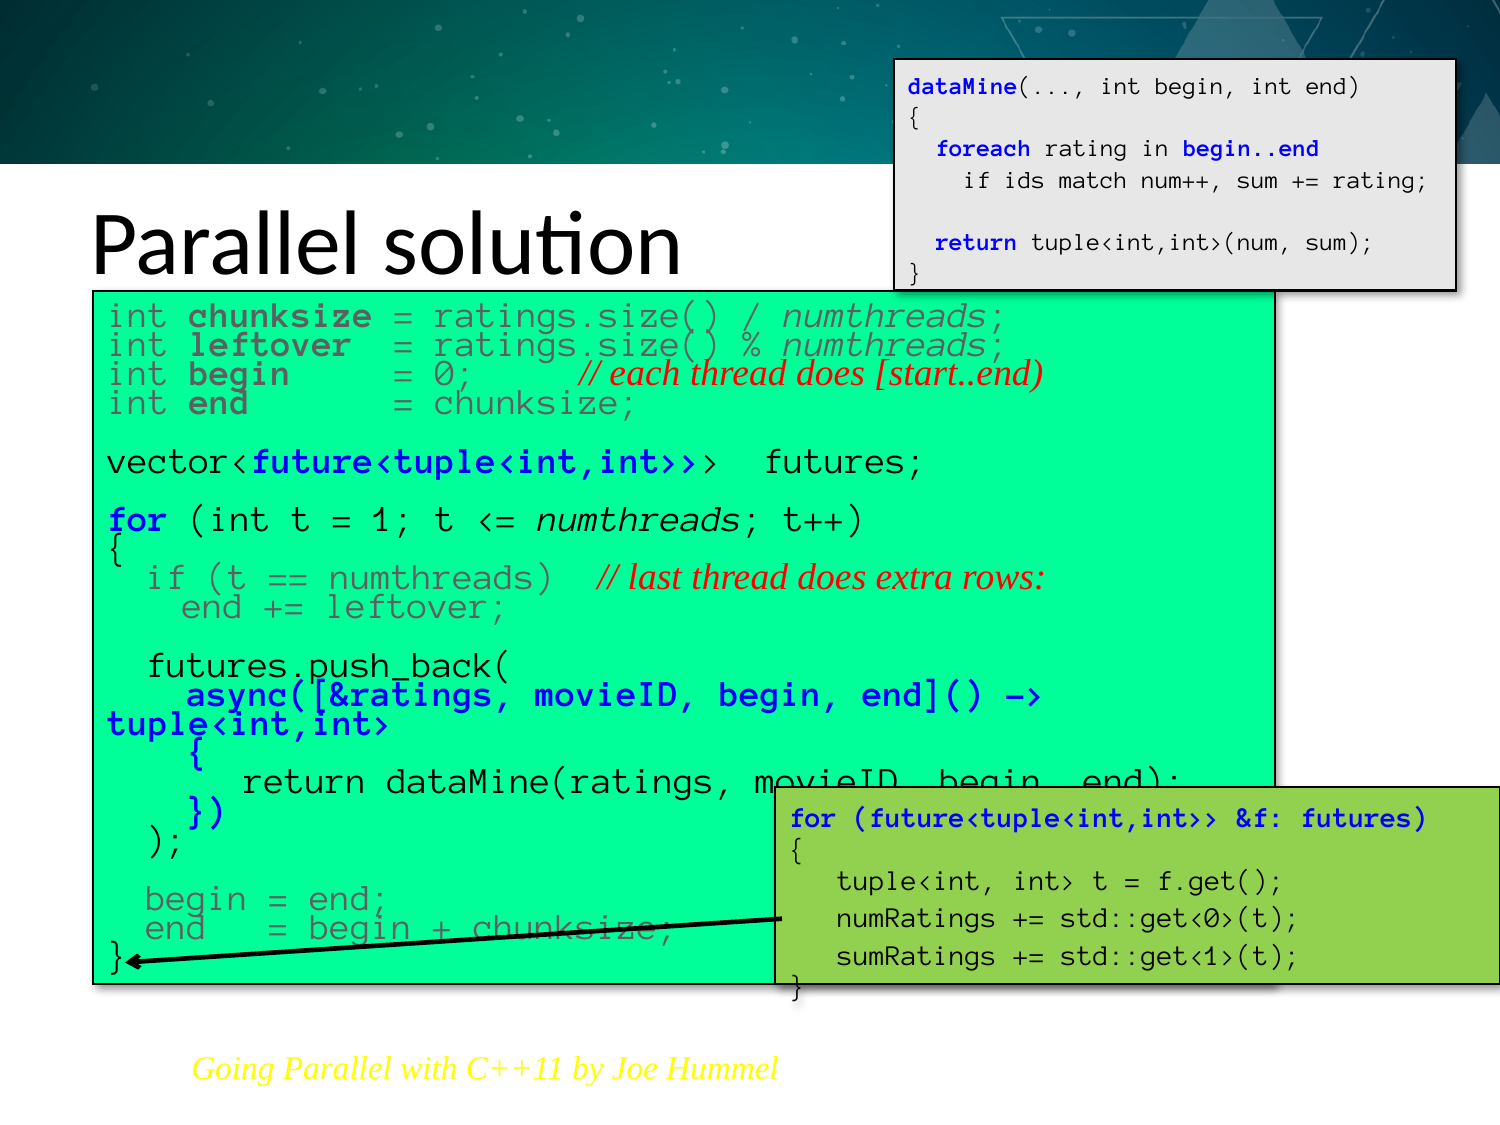

dataMine(..., int begin, int end)
{
  foreach rating in begin..end
    if ids match num++, sum += rating;

  return tuple<int,int>(num, sum);
}
# Parallel solution
int chunksize = ratings.size() / numthreads;
int leftover  = ratings.size() % numthreads;
int begin     = 0;     // each thread does [start..end)
int end       = chunksize;

vector<future<tuple<int,int>>>  futures;

for (int t = 1; t <= numthreads; t++)
{
	if (t == numthreads)  // last thread does extra rows:
		end += leftover;

	futures.push_back(
	  async([&ratings, movieID, begin, end]() -> tuple<int,int>
	  {
		   return dataMine(ratings, movieID, begin, end);
	  })
	);

	begin = end;
	end   = begin + chunksize;
}

for (future<tuple<int,int>> &f: futures)
{
   tuple<int, int> t = f.get();
   numRatings += std::get<0>(t);
   sumRatings += std::get<1>(t);
}
47
Going Parallel with C++11 by Joe Hummel